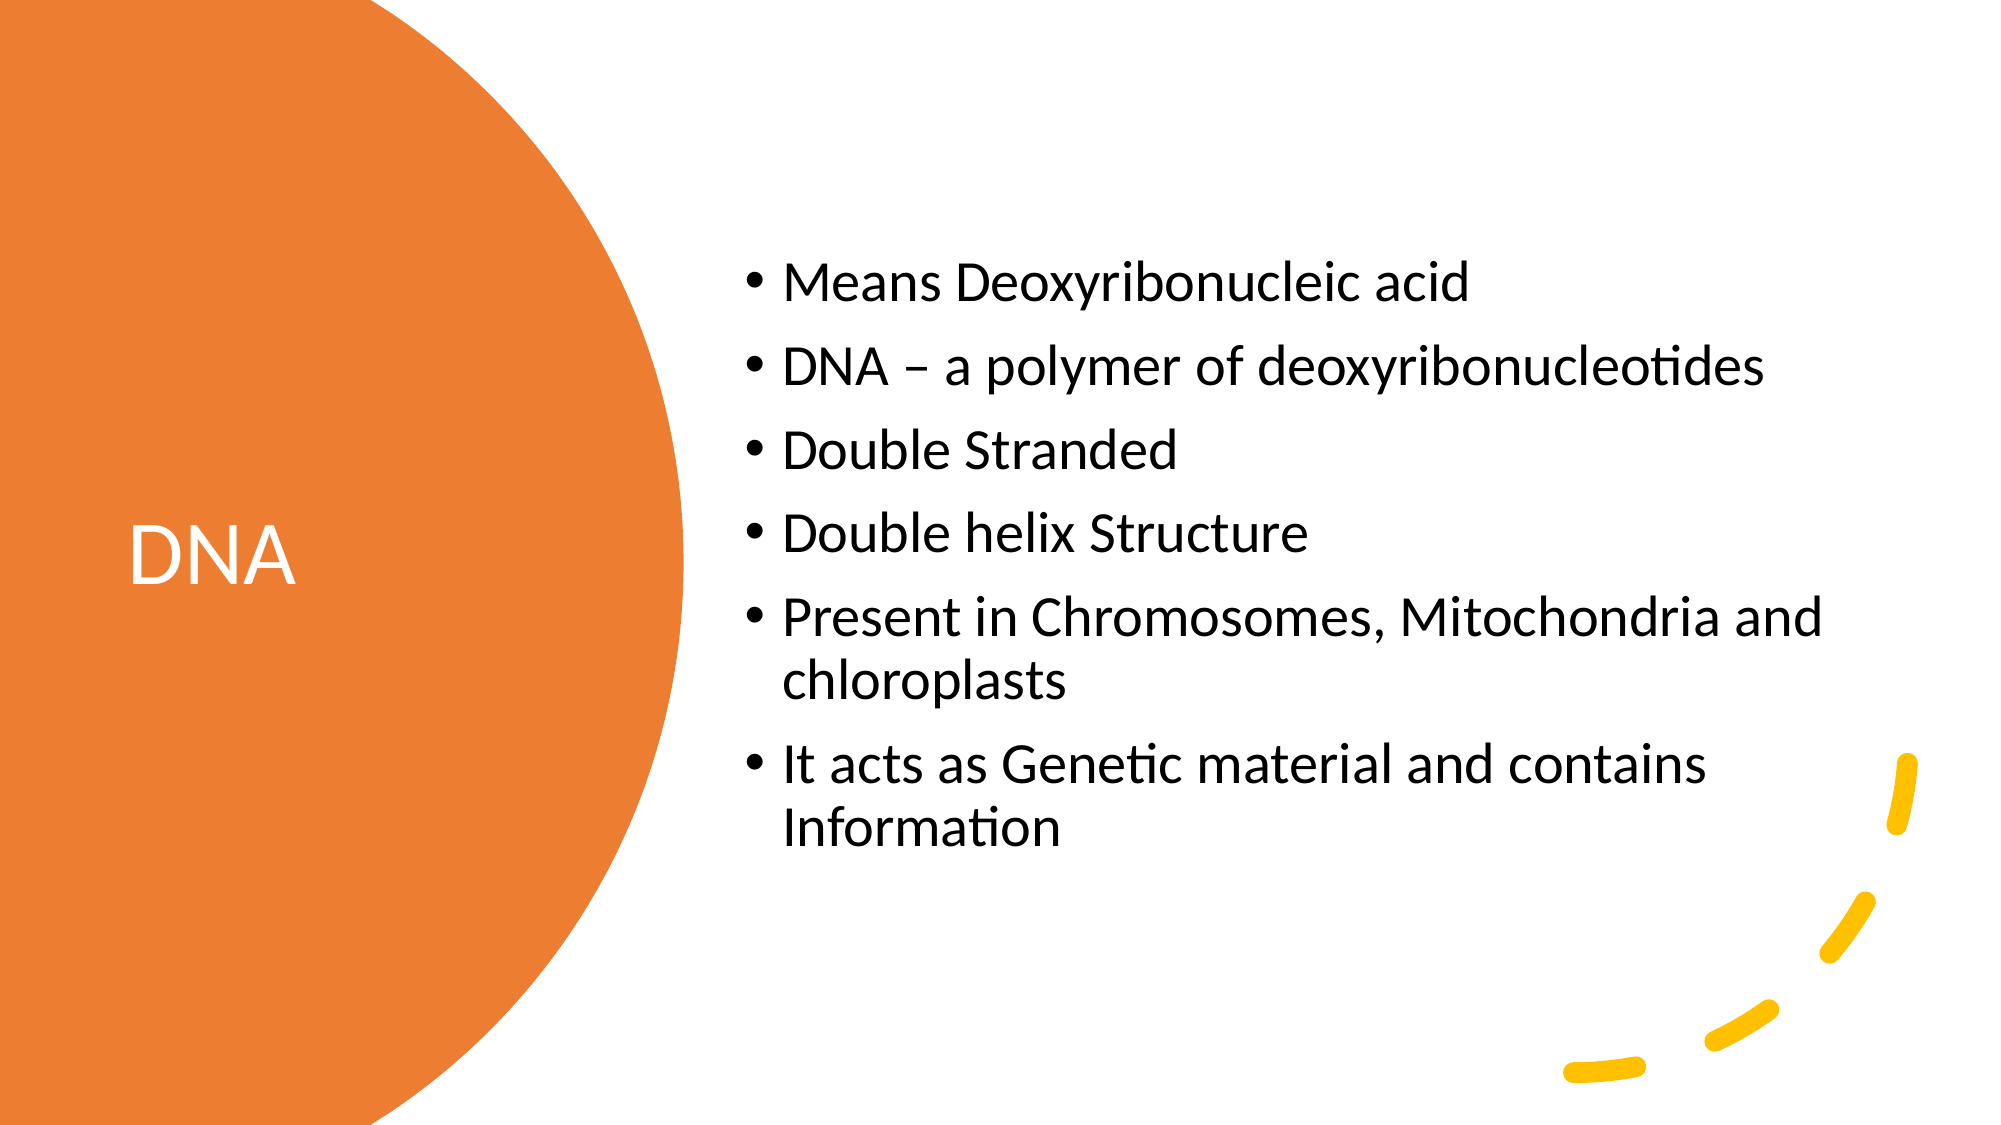

Means Deoxyribonucleic acid
DNA – a polymer of deoxyribonucleotides
Double Stranded
Double helix Structure
Present in Chromosomes, Mitochondria and chloroplasts
It acts as Genetic material and contains Information
# DNA